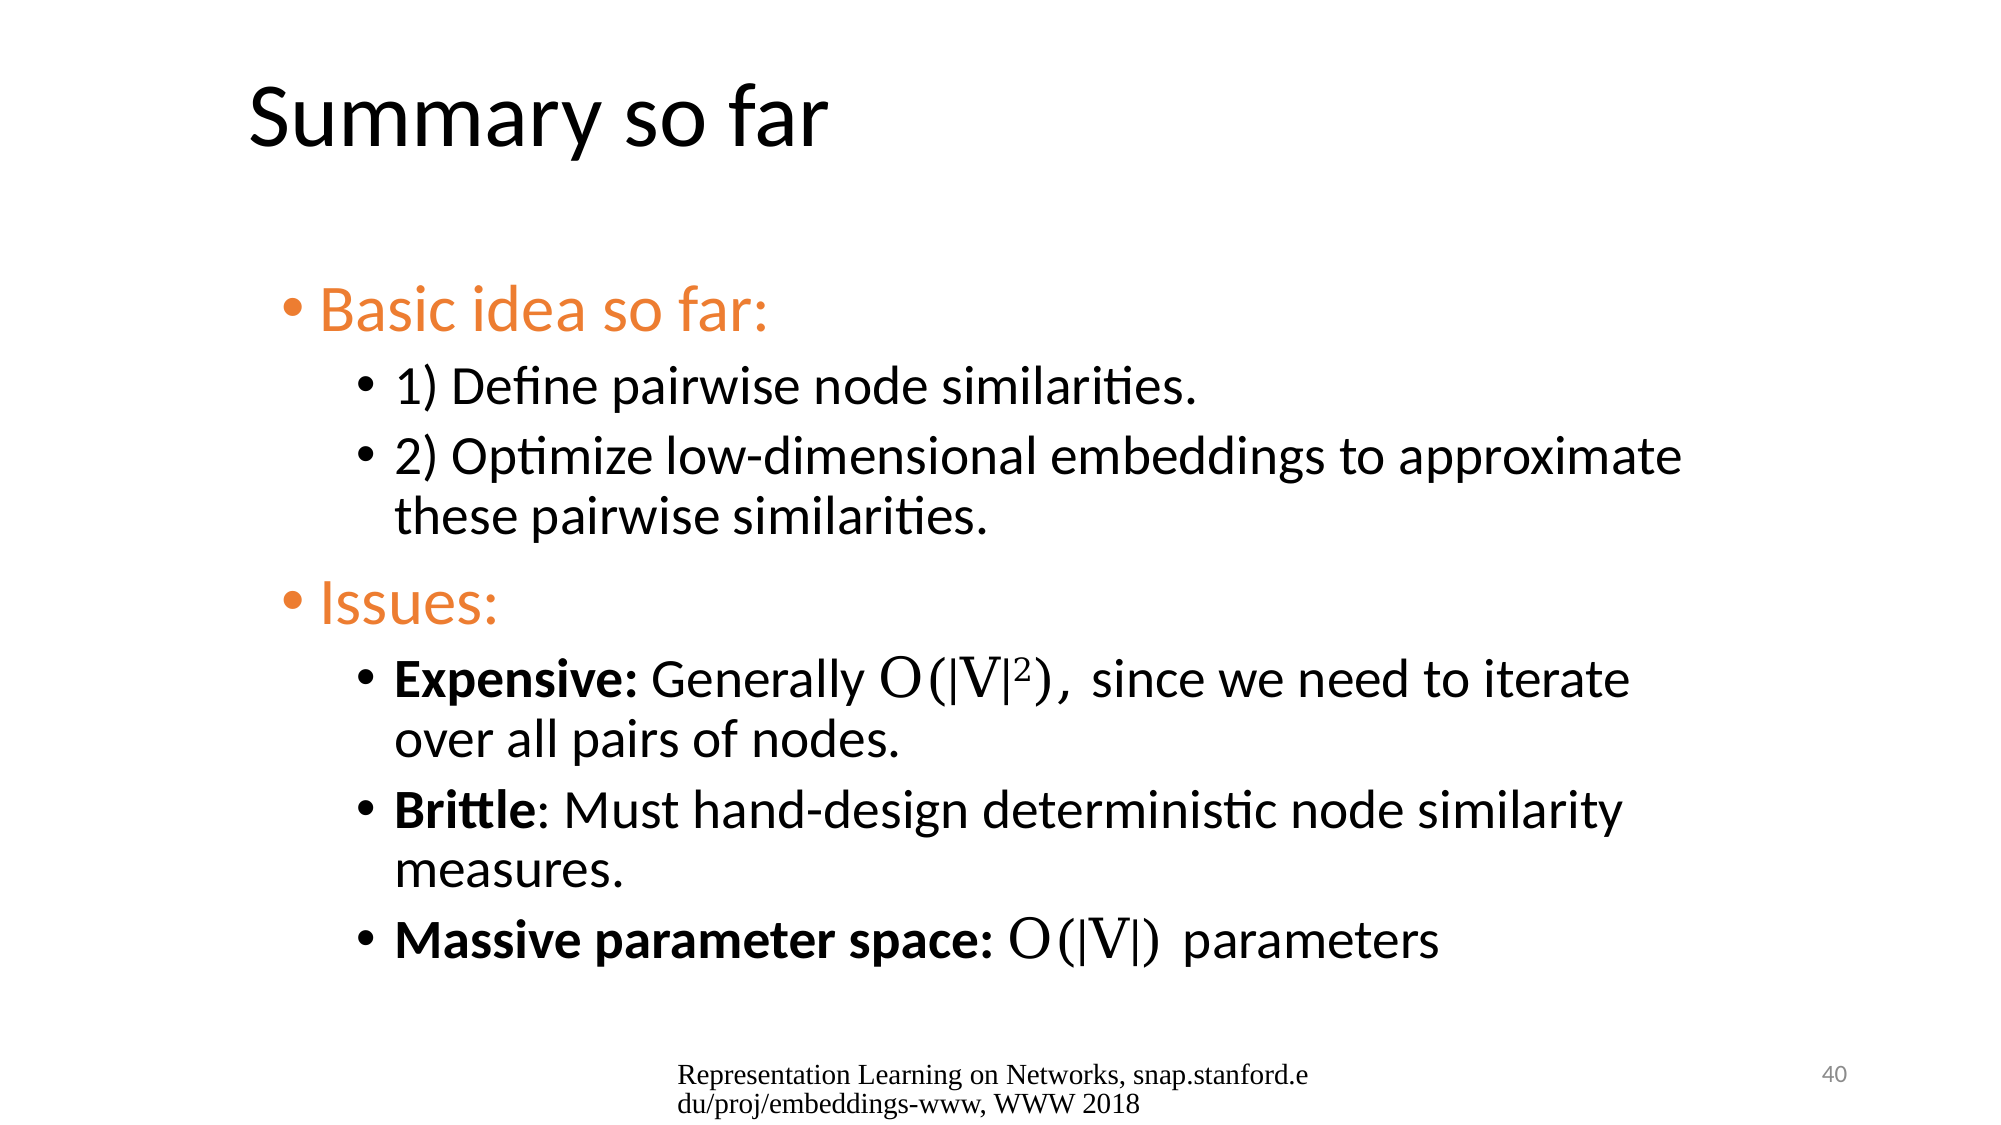

# Summary so far

Basic idea so far:
1) Define pairwise node similarities.
2) Optimize low-dimensional embeddings to approximate these pairwise similarities.
Issues:
Expensive: Generally O(|V|2), since we need to iterate over all pairs of nodes.
Brittle: Must hand-design deterministic node similarity measures.
Massive parameter space: O(|V|) parameters

Representation Learning on Networks, snap.stanford.edu/proj/embeddings-www, WWW 2018
40